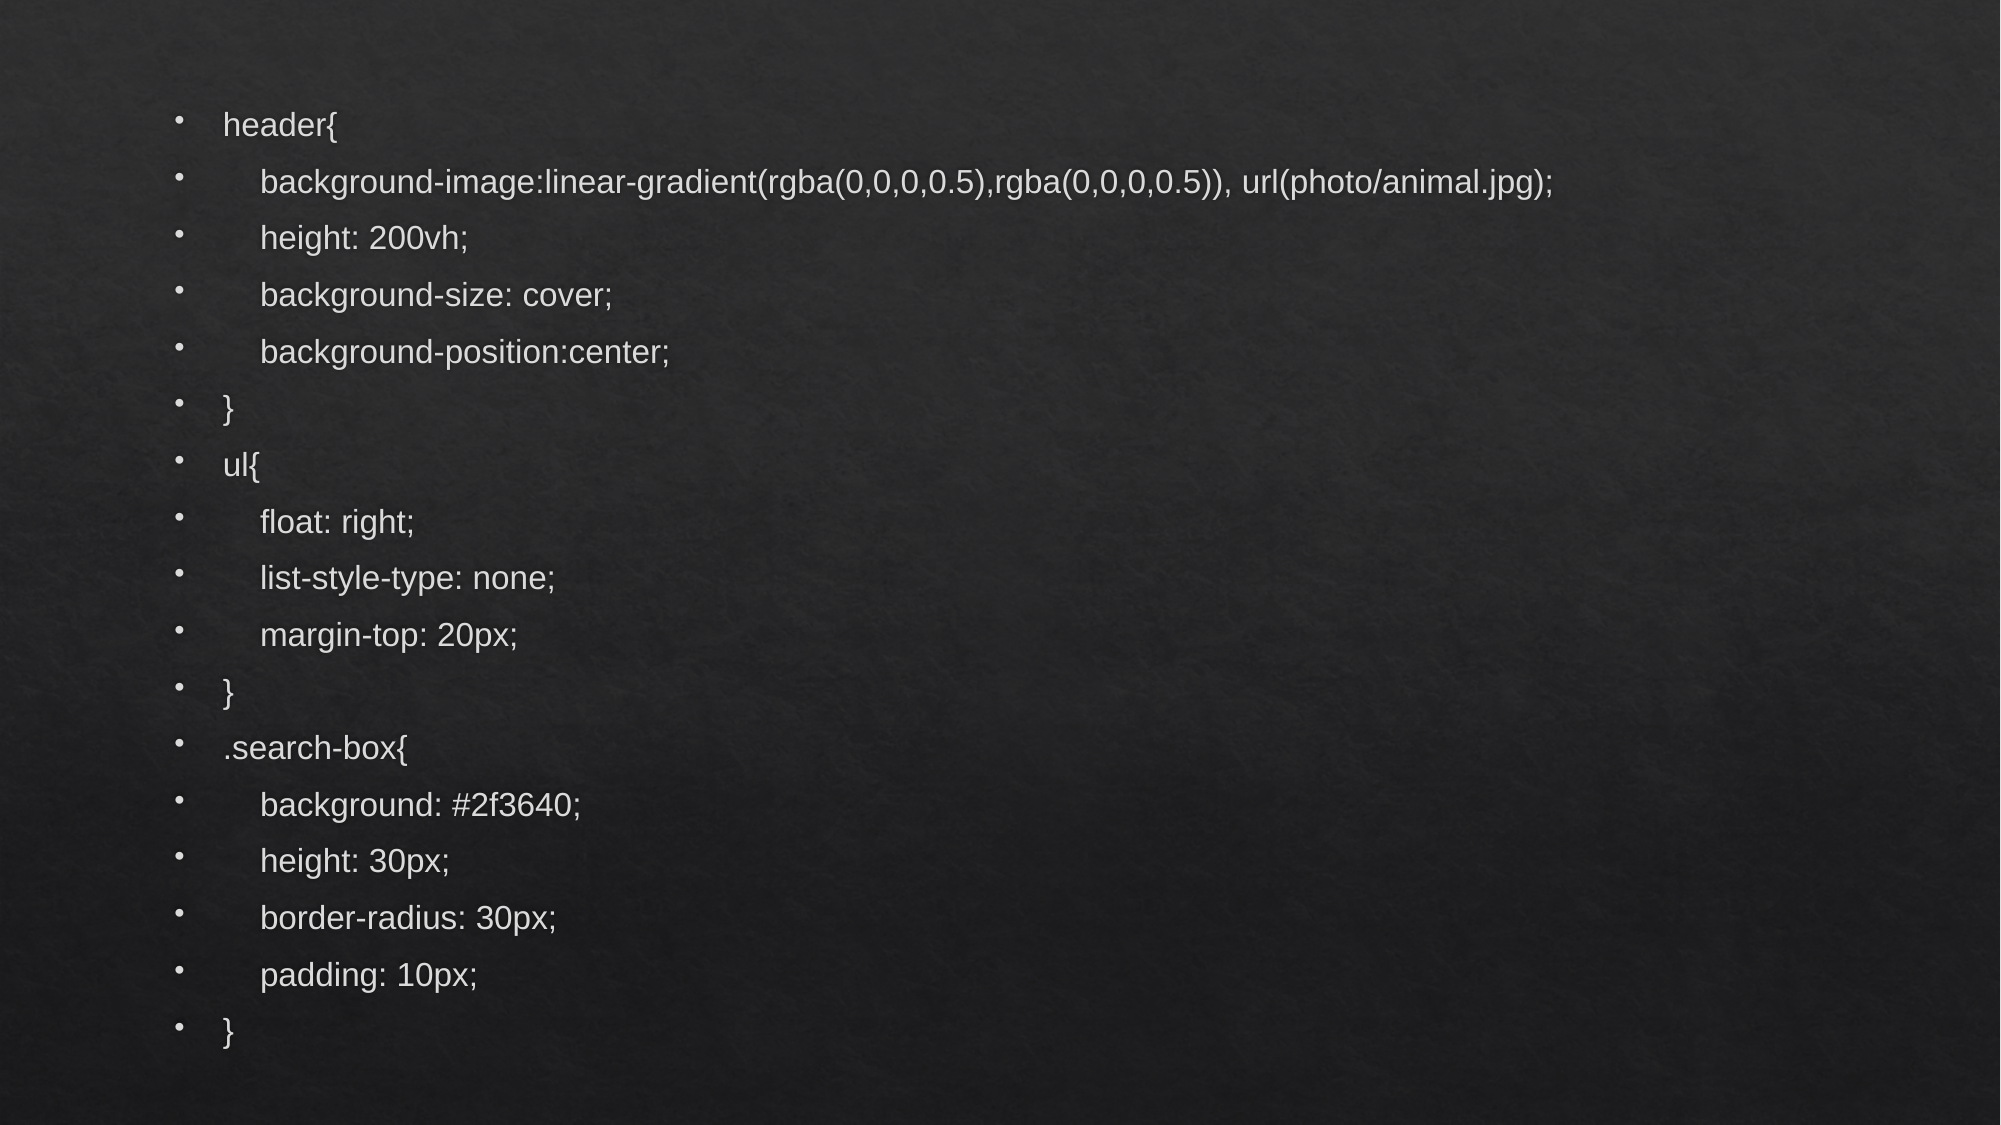

header{
    background-image:linear-gradient(rgba(0,0,0,0.5),rgba(0,0,0,0.5)), url(photo/animal.jpg);
    height: 200vh;
    background-size: cover;
    background-position:center;
}
ul{
    float: right;
    list-style-type: none;
    margin-top: 20px;
}
.search-box{
    background: #2f3640;
    height: 30px;
    border-radius: 30px;
    padding: 10px;
}